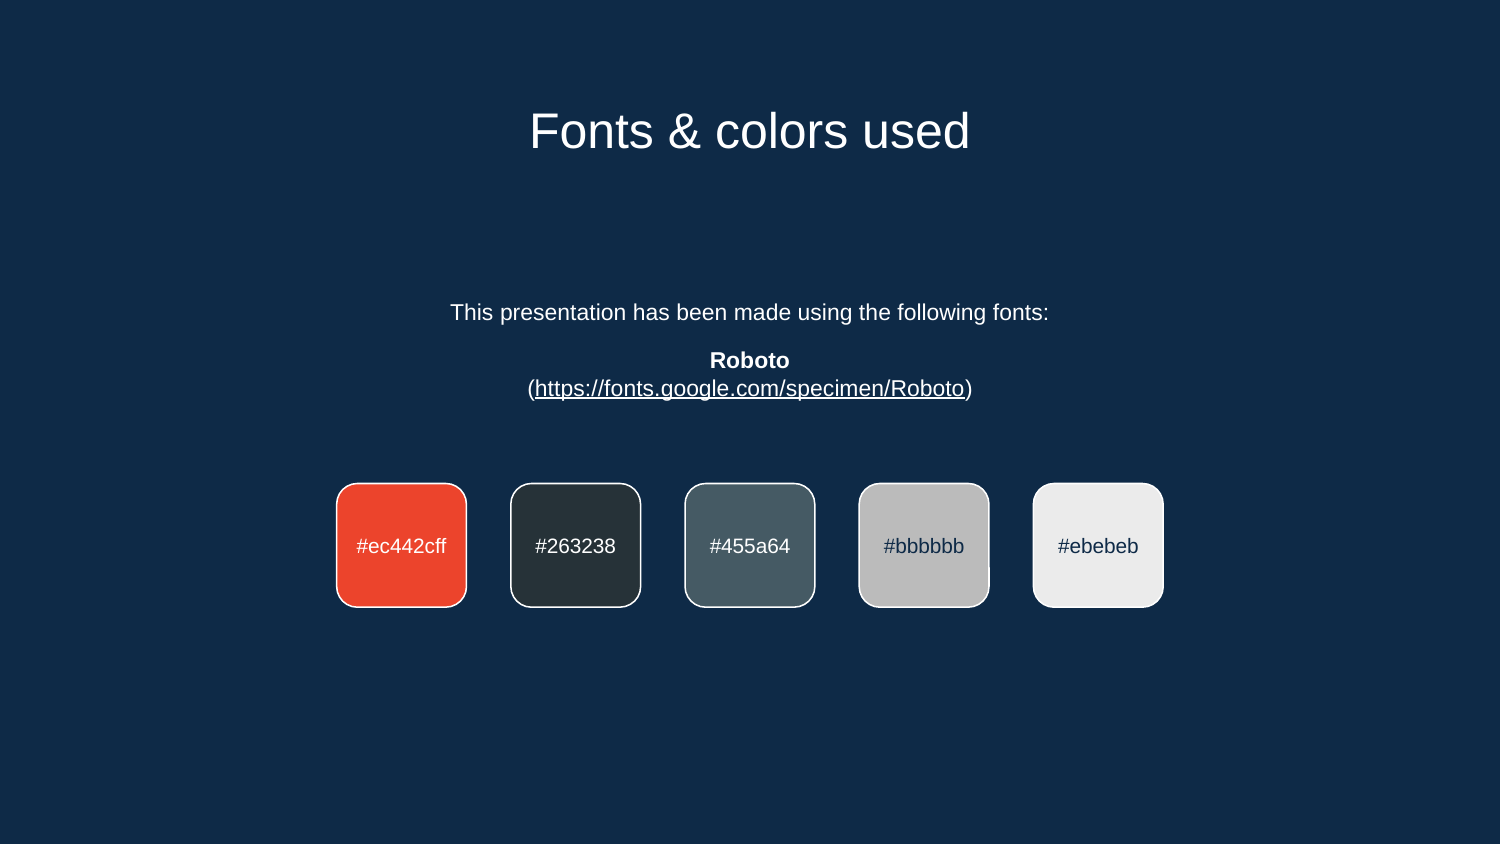

# Fonts & colors used
This presentation has been made using the following fonts:
Roboto
(https://fonts.google.com/specimen/Roboto)

#ec442cff
#263238
#455a64
#bbbbbb
#ebebeb